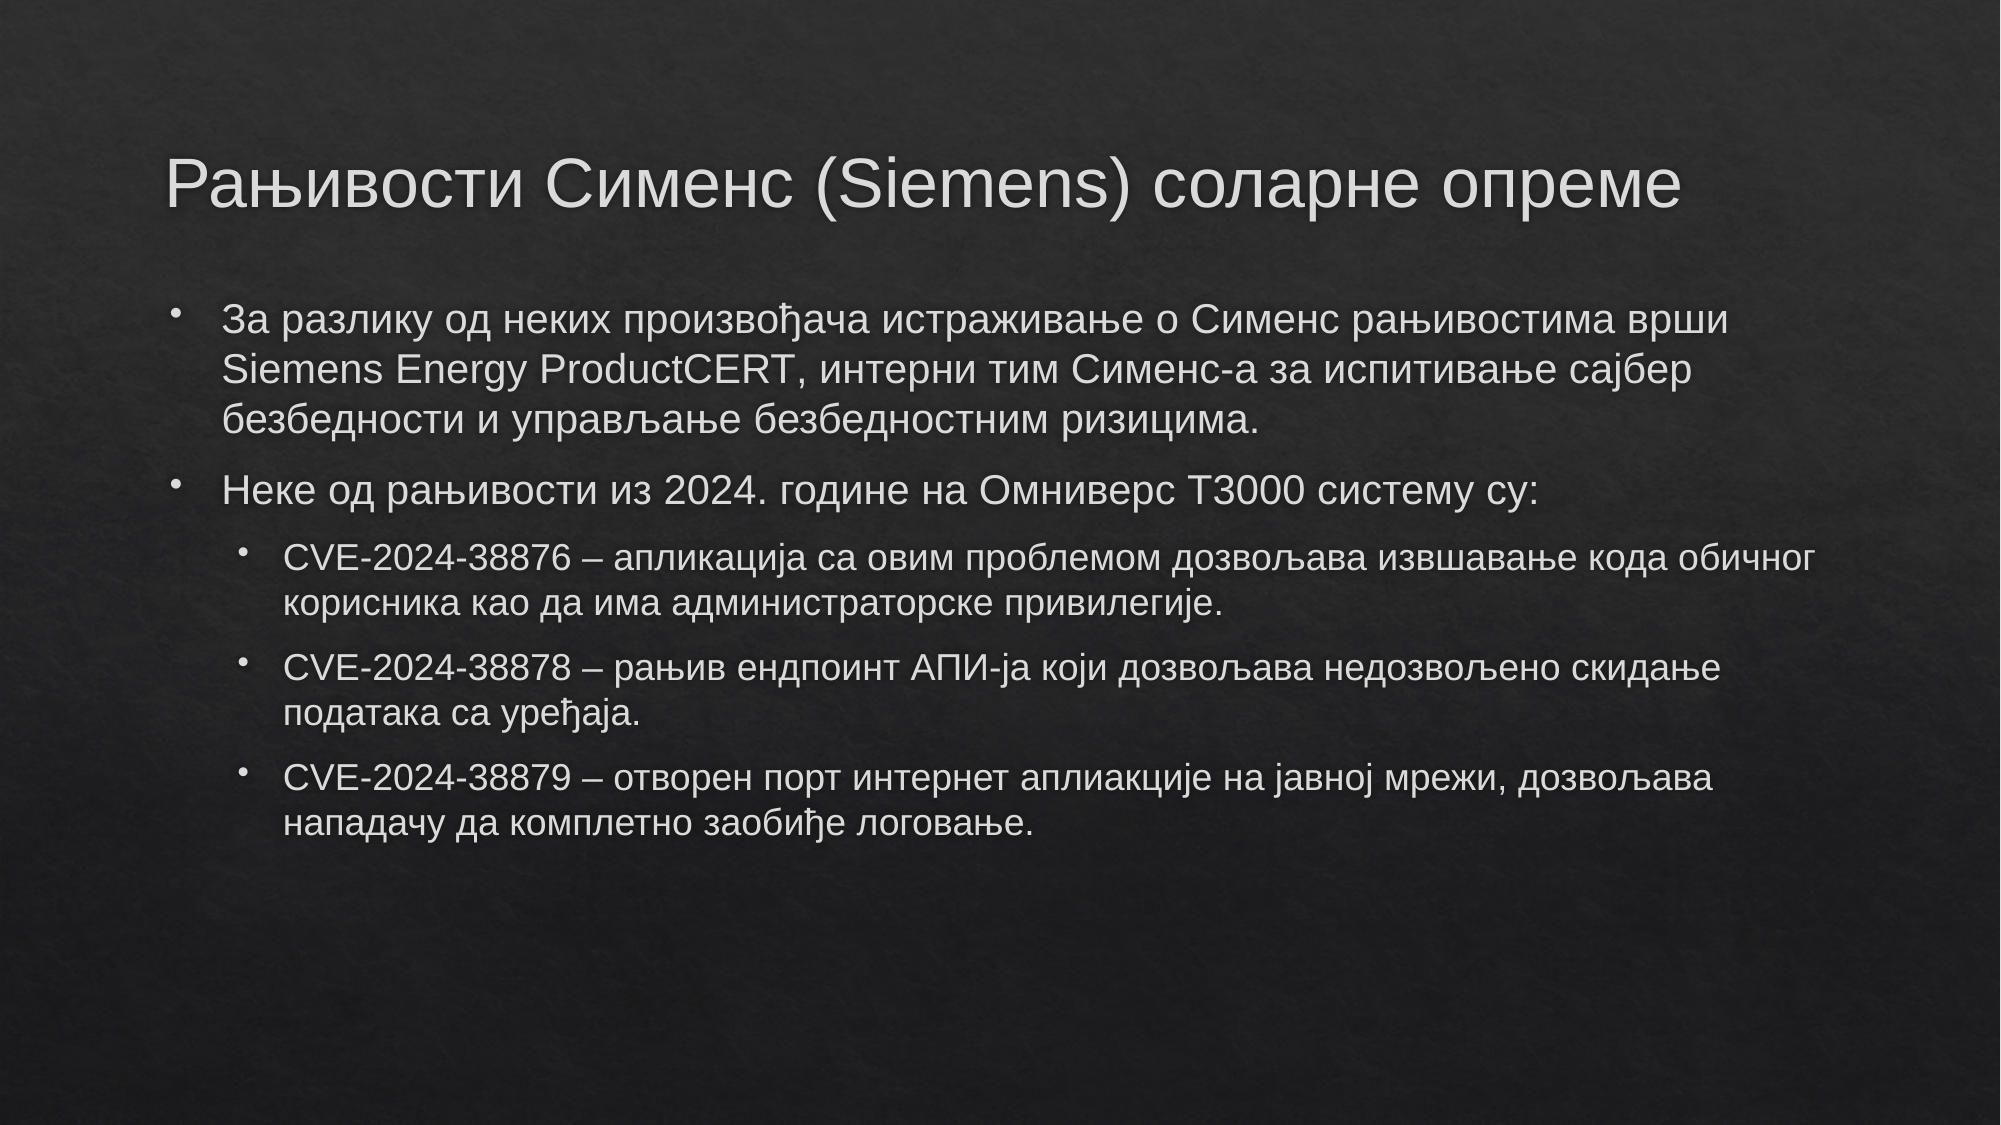

# Рањивости Сименс (Siemens) соларне опреме
За разлику од неких произвођача истраживање о Сименс рањивостима врши Siemens Energy ProductCERT, интерни тим Сименс-а за испитивање сајбер безбедности и управљање безбедностним ризицима.
Неке од рањивости из 2024. године на Омниверс Т3000 систему су:
CVE-2024-38876 – апликација са овим проблемом дозвољава извшавање кода обичног корисника као да има администраторске привилегије.
CVE-2024-38878 – рањив ендпоинт АПИ-ја који дозвољава недозвољено скидање података са уређаја.
CVE-2024-38879 – отворен порт интернет аплиакције на јавној мрежи, дозвољава нападачу да комплетно заобиђе логовање.